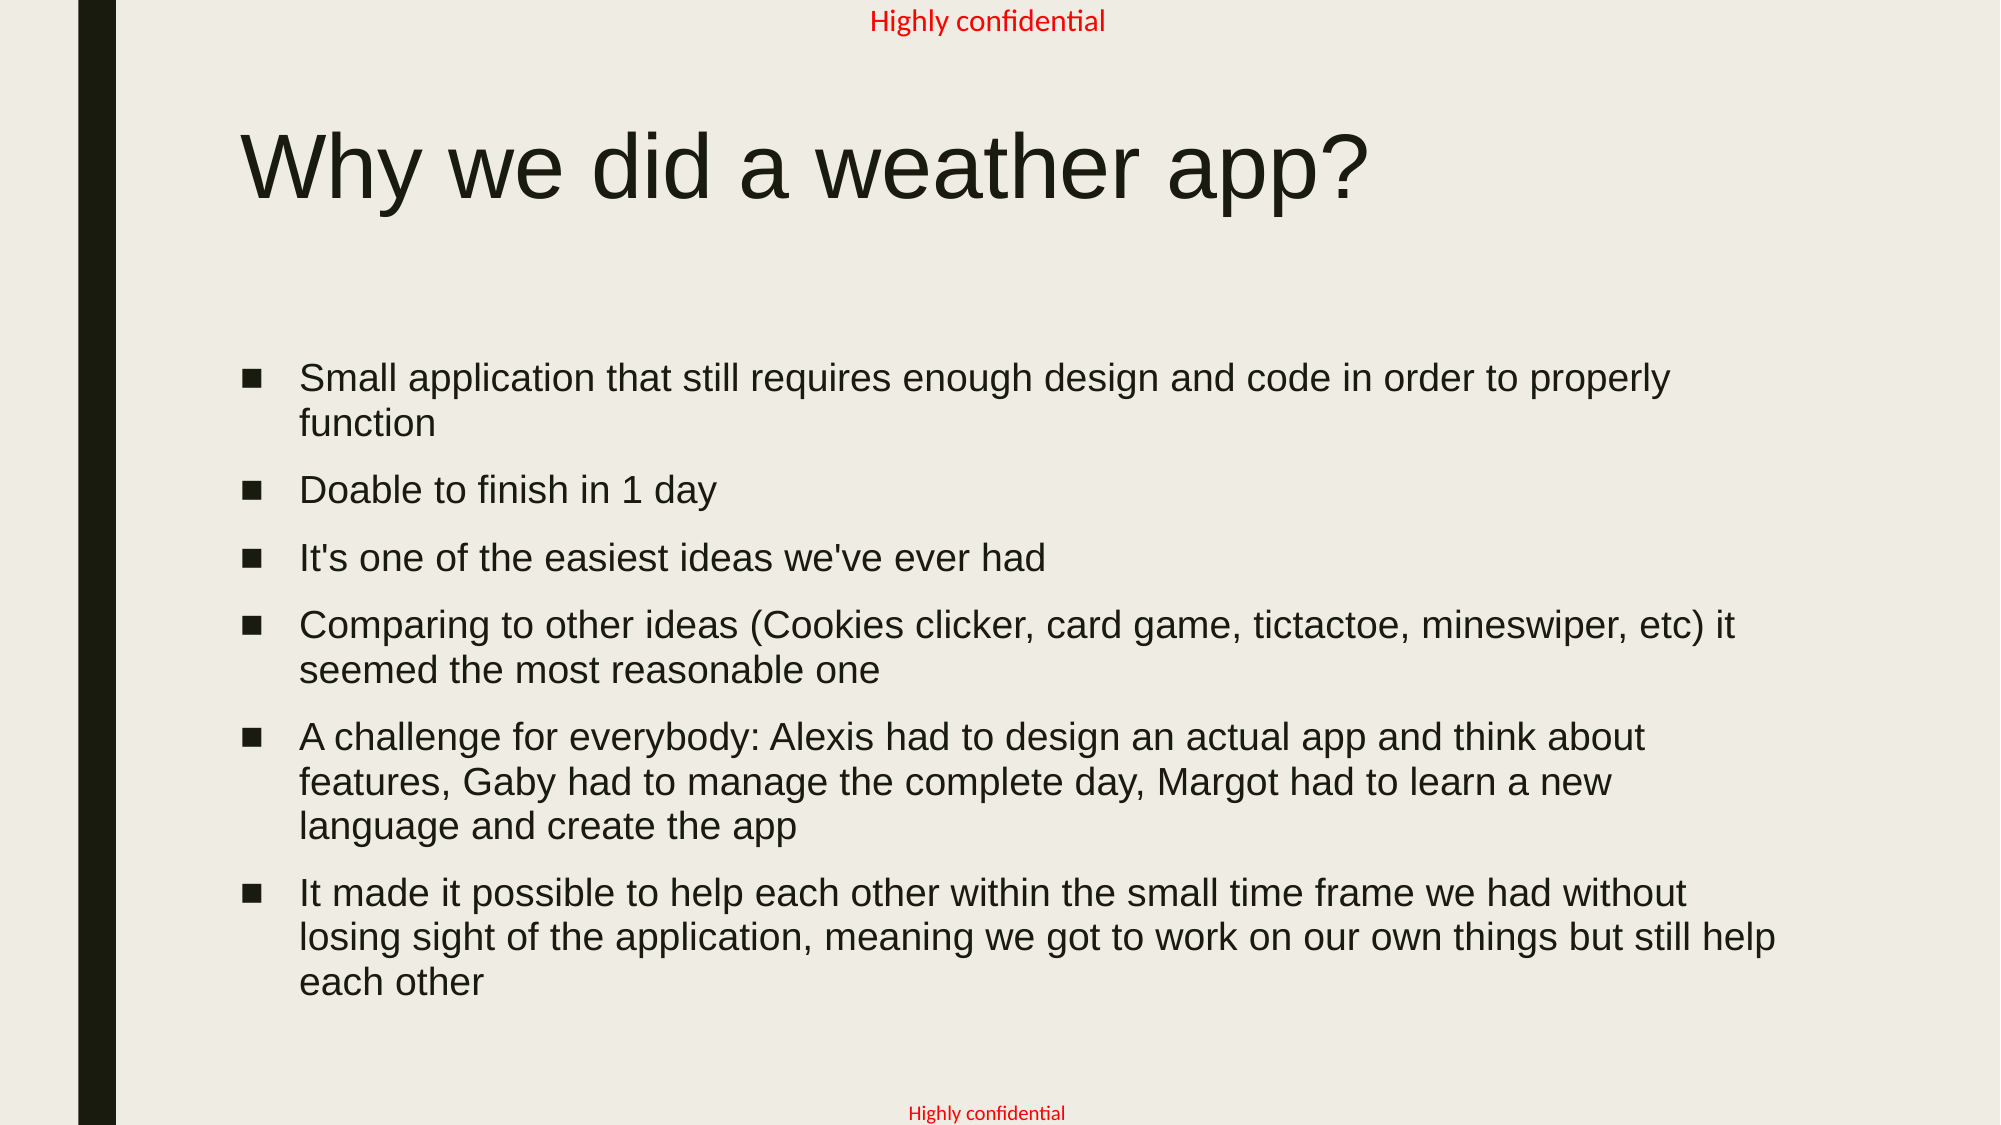

# Why we did a weather app?
Small application that still requires enough design and code in order to properly function
Doable to finish in 1 day
It's one of the easiest ideas we've ever had
Comparing to other ideas (Cookies clicker, card game, tictactoe, mineswiper, etc) it seemed the most reasonable one
A challenge for everybody: Alexis had to design an actual app and think about features, Gaby had to manage the complete day, Margot had to learn a new language and create the app
It made it possible to help each other within the small time frame we had without losing sight of the application, meaning we got to work on our own things but still help each other